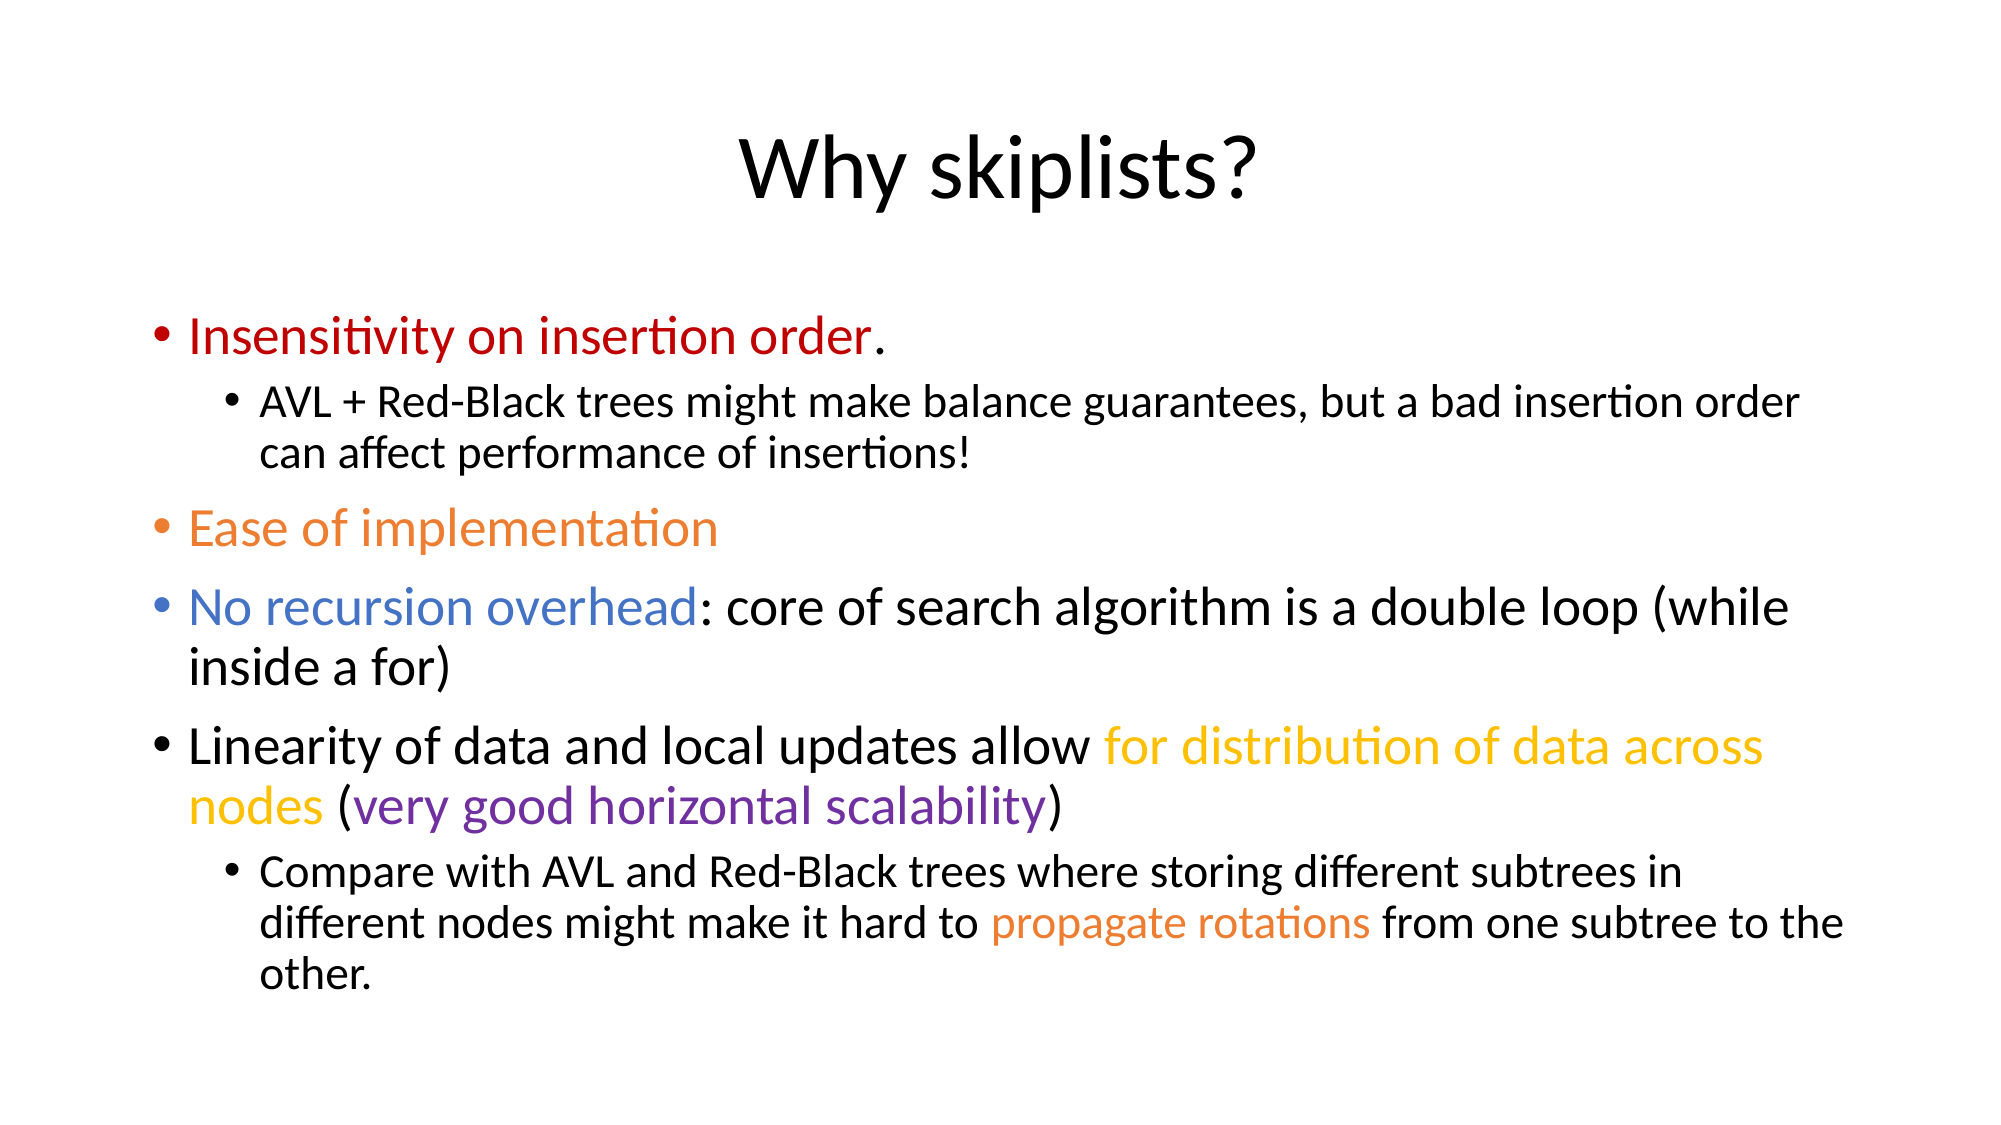

# Why skiplists?
Insensitivity on insertion order.
AVL + Red-Black trees might make balance guarantees, but a bad insertion order can affect performance of insertions!
Ease of implementation
No recursion overhead: core of search algorithm is a double loop (while inside a for)
Linearity of data and local updates allow for distribution of data across nodes (very good horizontal scalability)
Compare with AVL and Red-Black trees where storing different subtrees in different nodes might make it hard to propagate rotations from one subtree to the other.